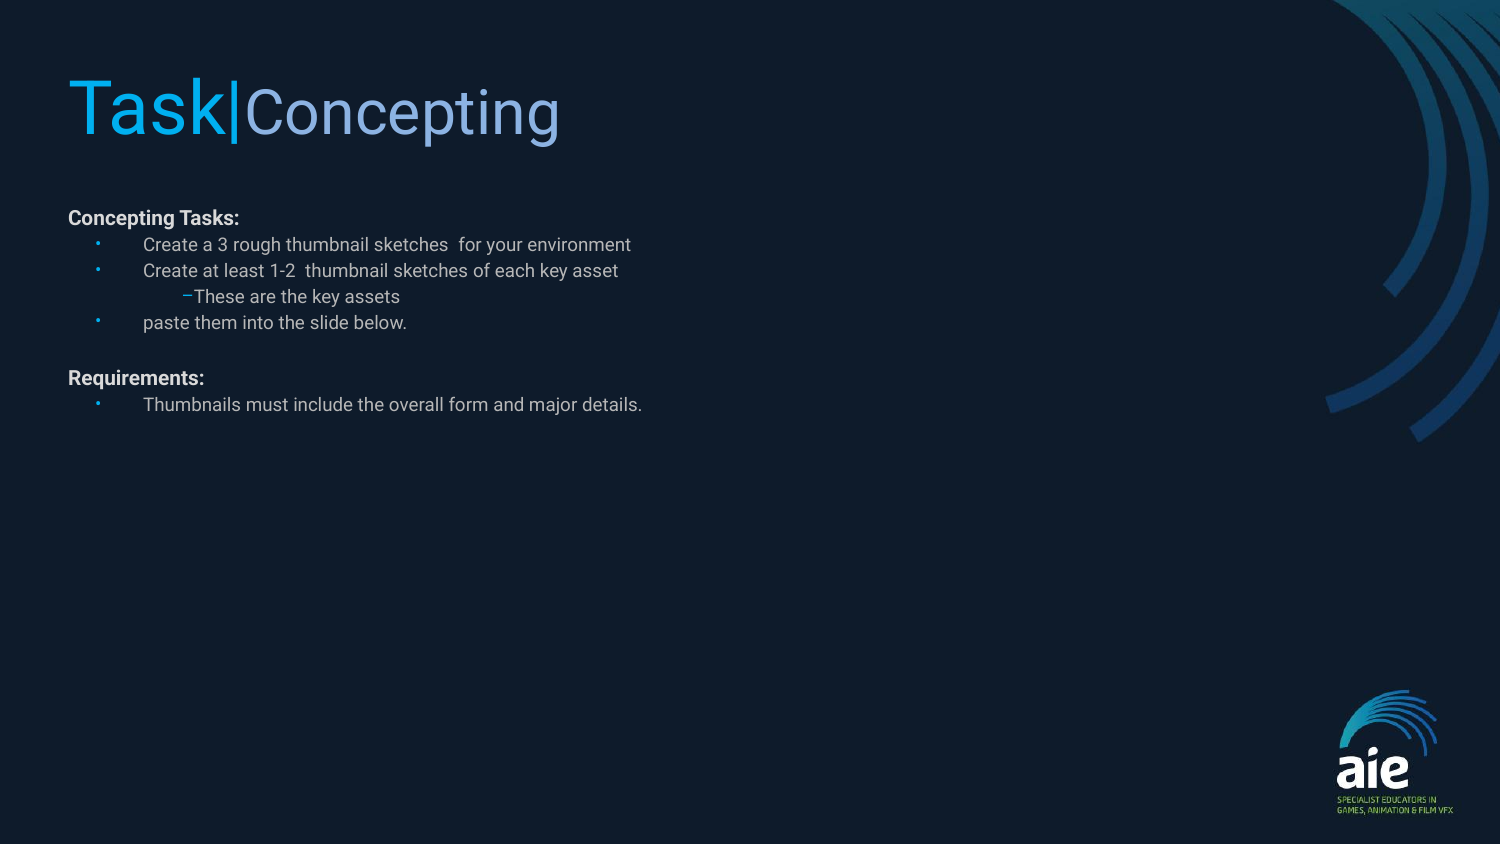

# Task|Concepting
Concepting Tasks:
Create a 3 rough thumbnail sketches  for your environment
Create at least 1-2  thumbnail sketches of each key asset
These are the key assets
paste them into the slide below.
Requirements:
Thumbnails must include the overall form and major details.